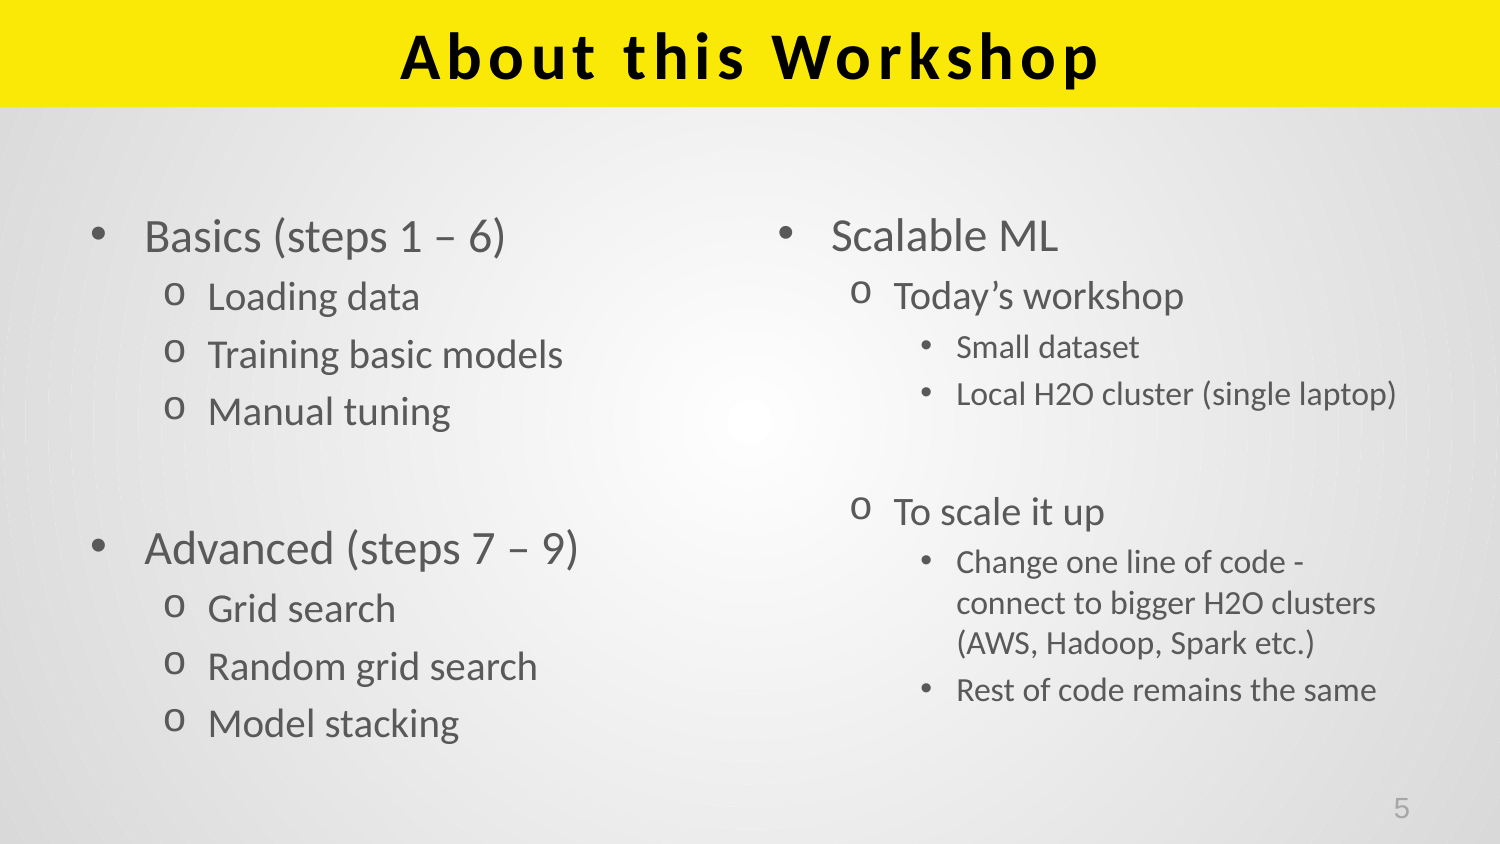

# About this Workshop
Basics (steps 1 – 6)
Loading data
Training basic models
Manual tuning

Advanced (steps 7 – 9)
Grid search
Random grid search
Model stacking

Scalable ML
Today’s workshop
Small dataset
Local H2O cluster (single laptop)

To scale it up
Change one line of code - connect to bigger H2O clusters (AWS, Hadoop, Spark etc.)
Rest of code remains the same

5